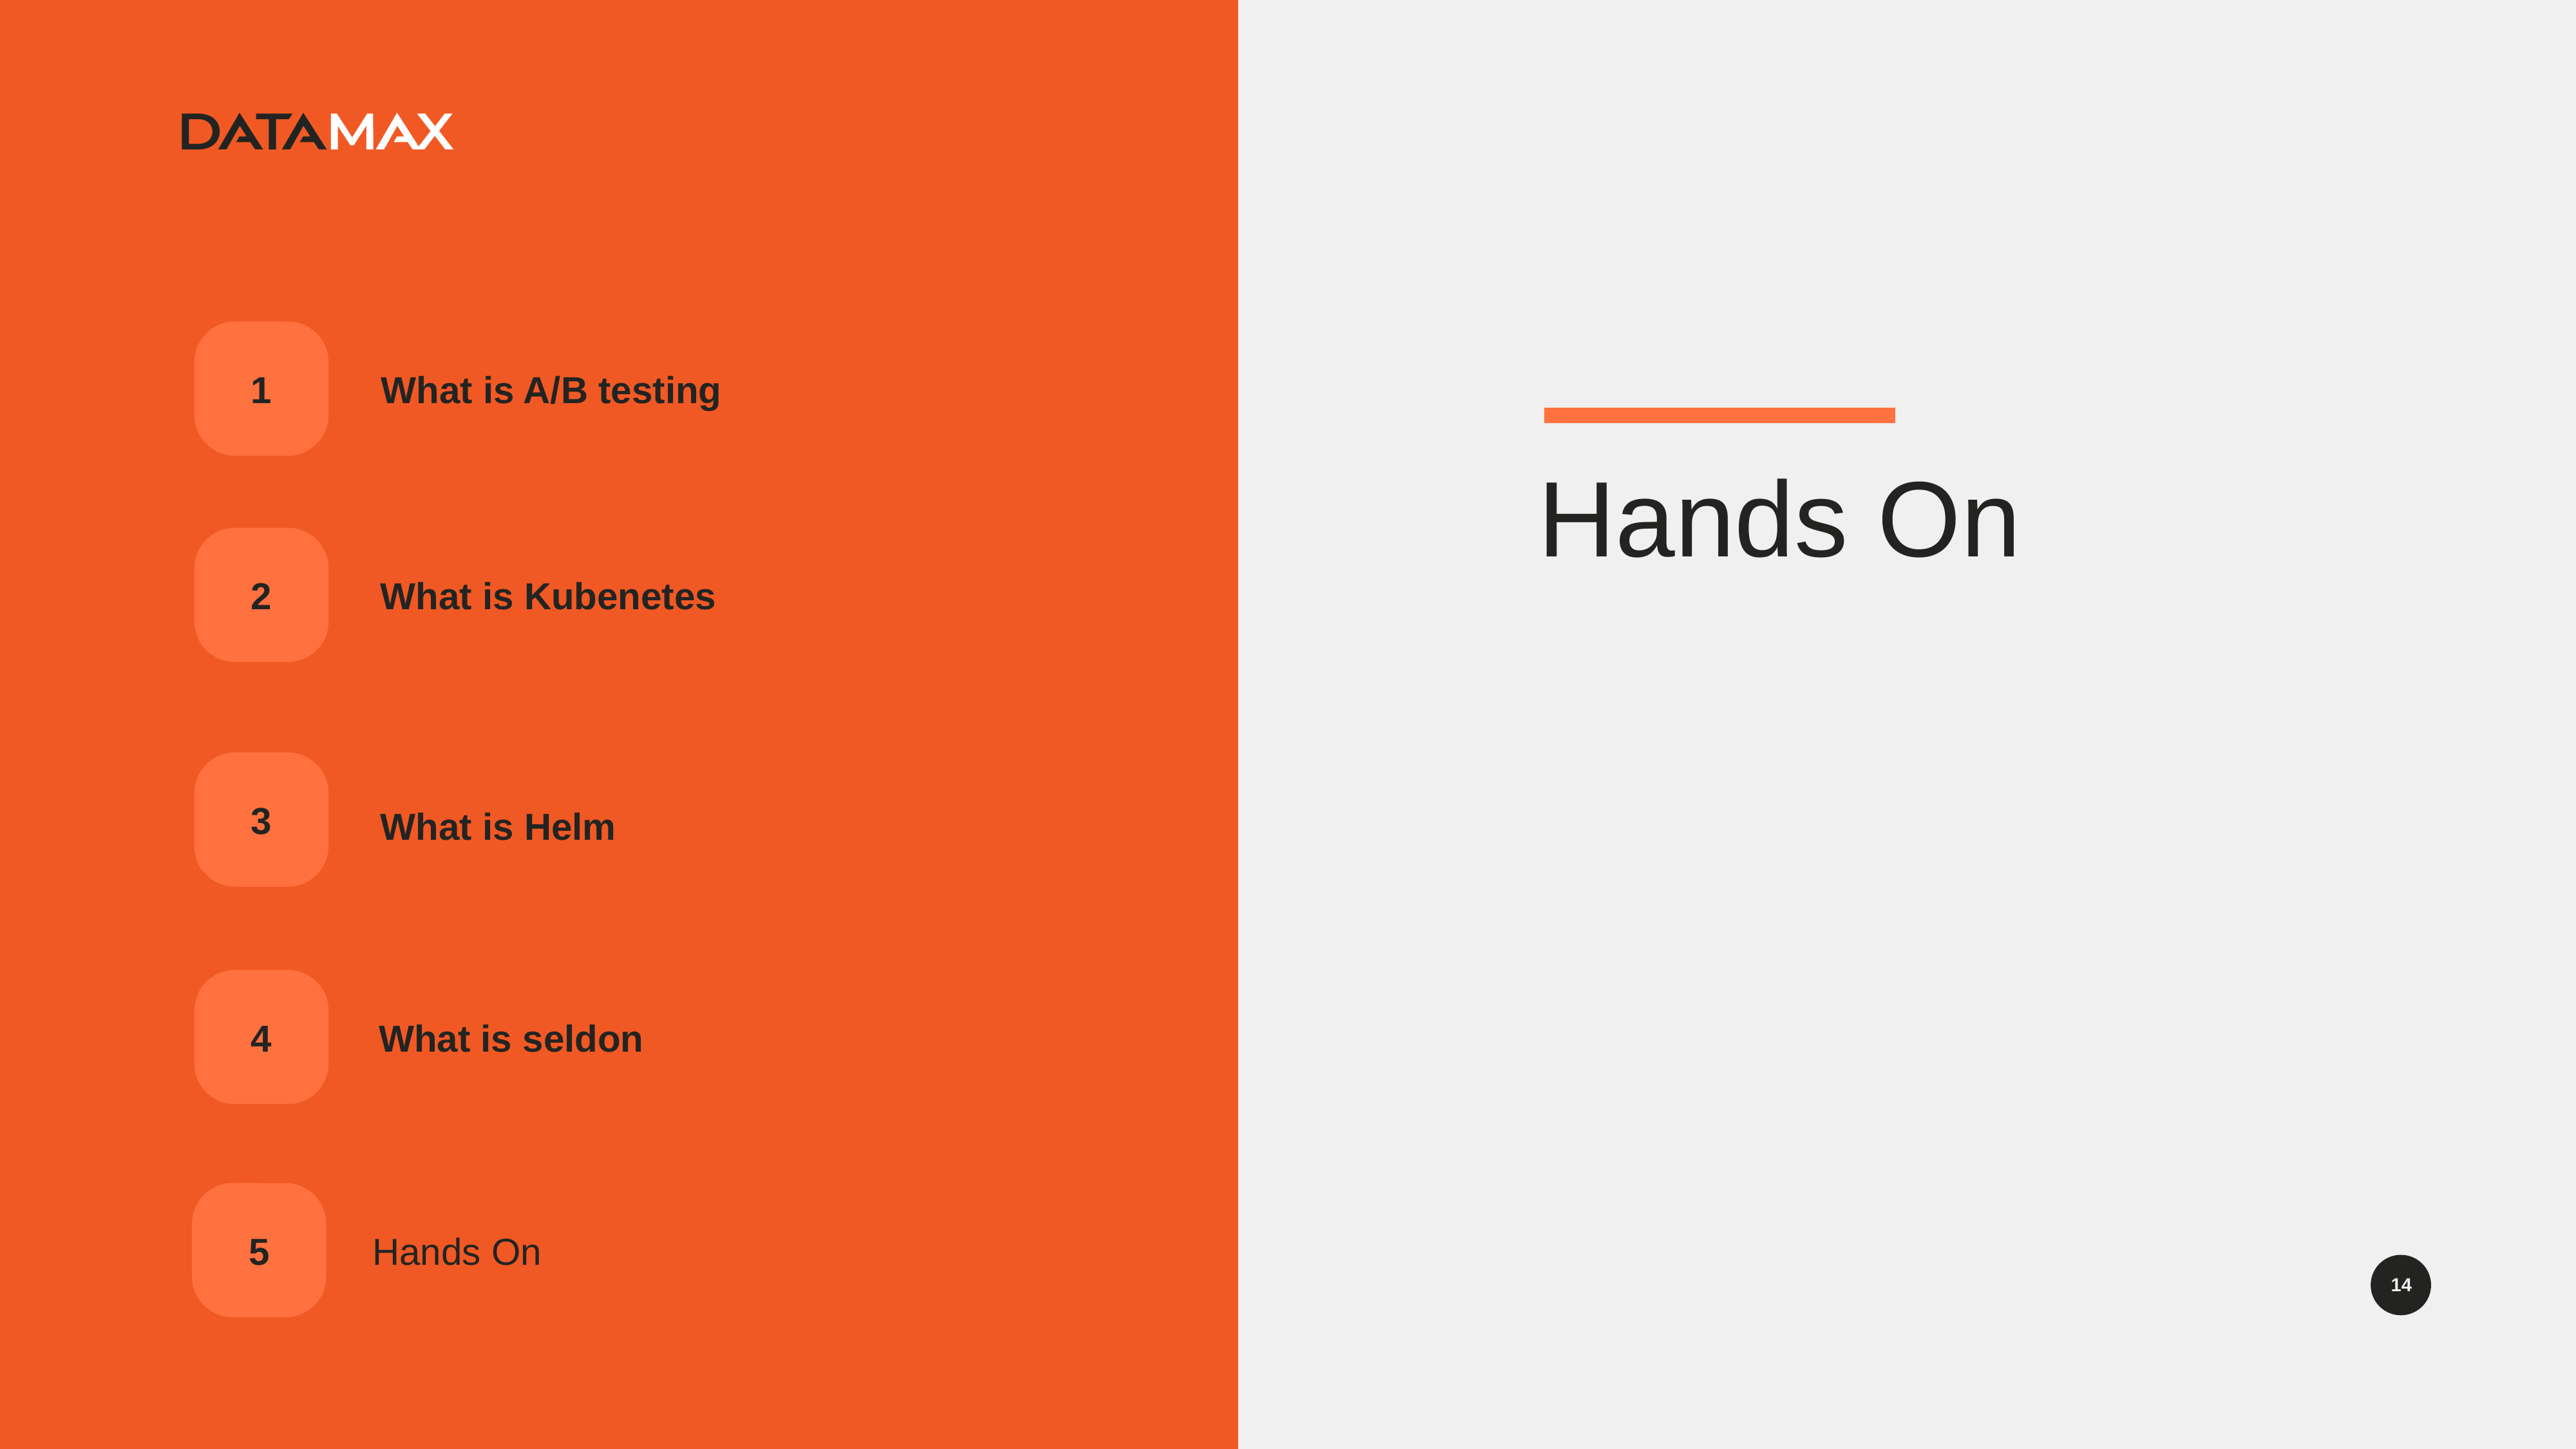

What is A/B testing
1

Hands On

2
What is Kubenetes

3
What is Helm

What is seldon
4

5
Hands On
14